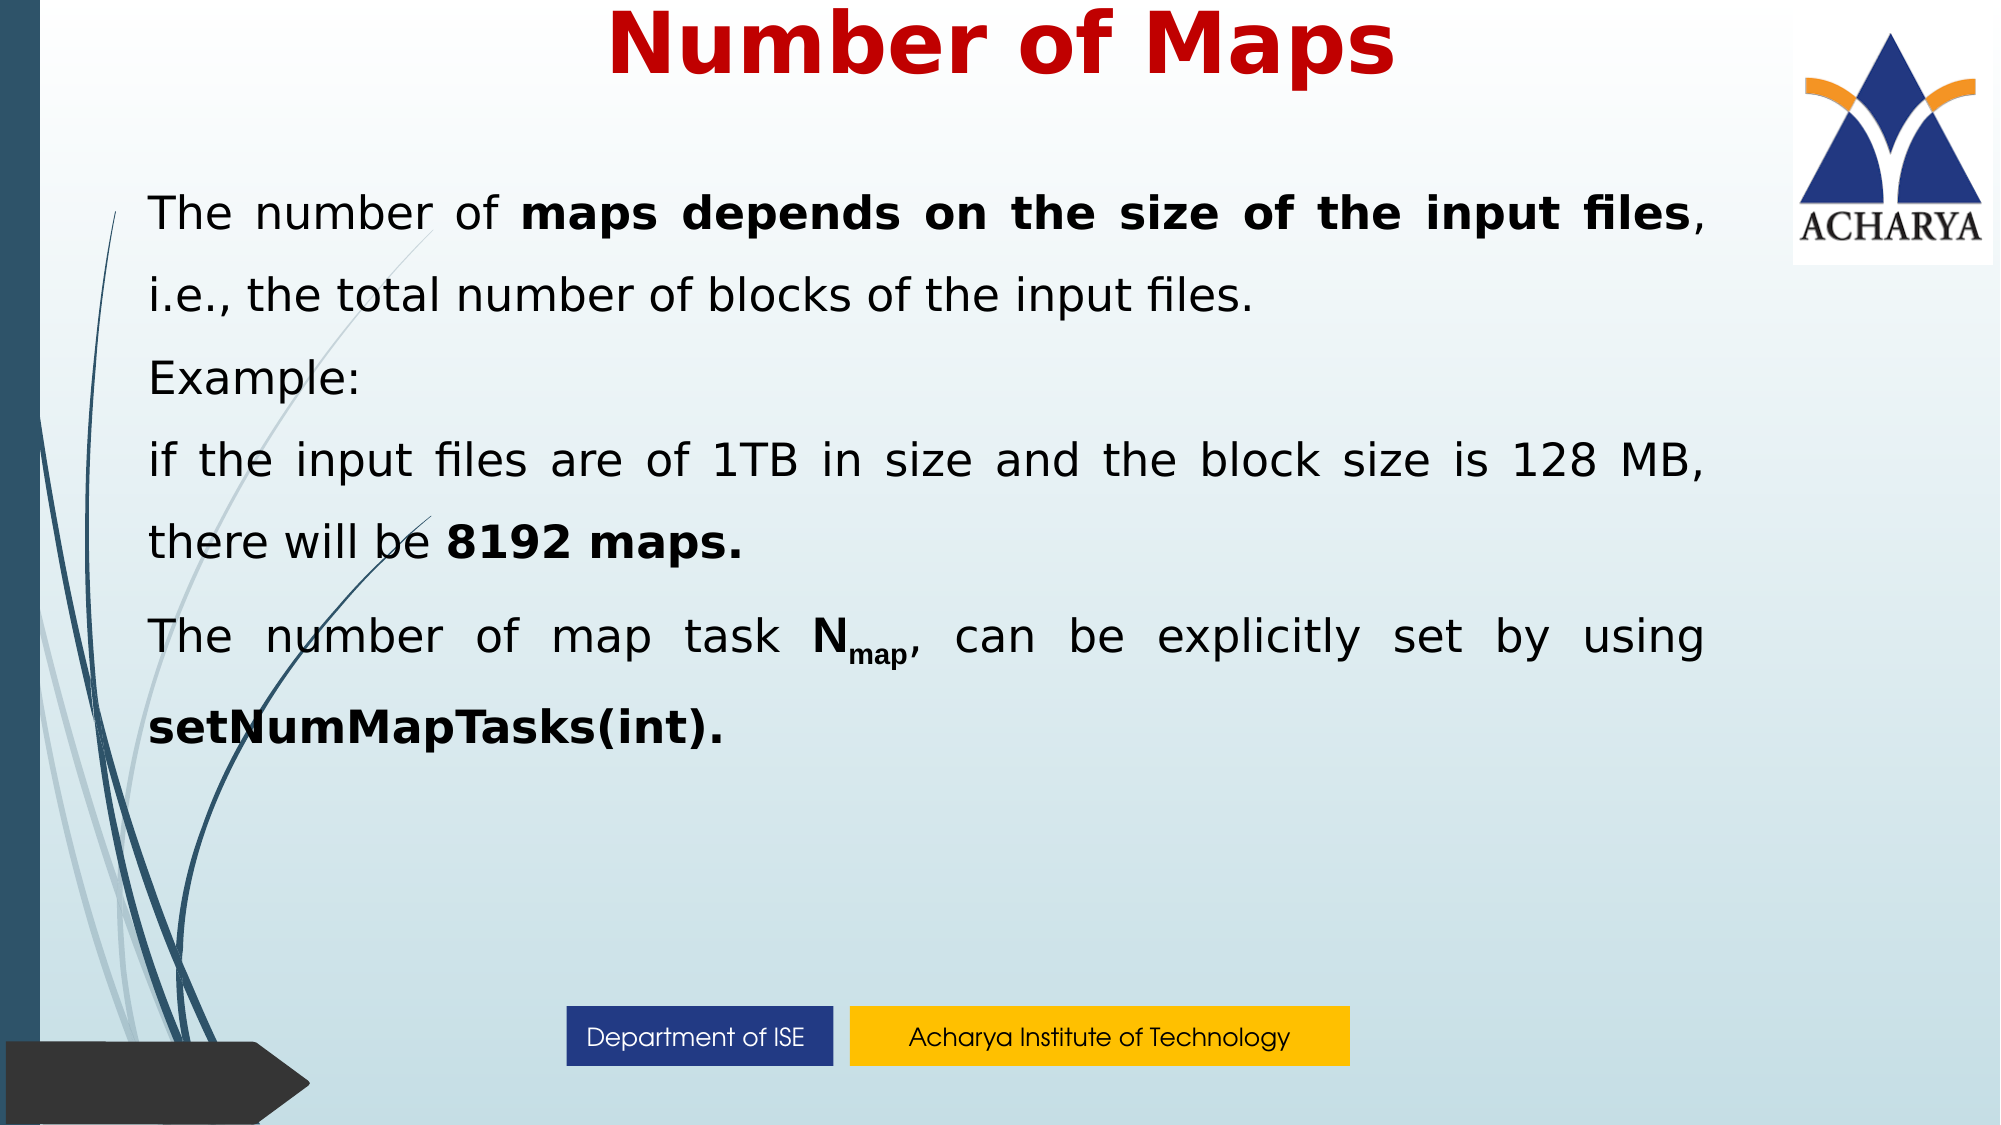

# Number of Maps
The number of maps depends on the size of the input files, i.e., the total number of blocks of the input files.
Example:
if the input files are of 1TB in size and the block size is 128 MB, there will be 8192 maps.
The number of map task Nmap, can be explicitly set by using setNumMapTasks(int).